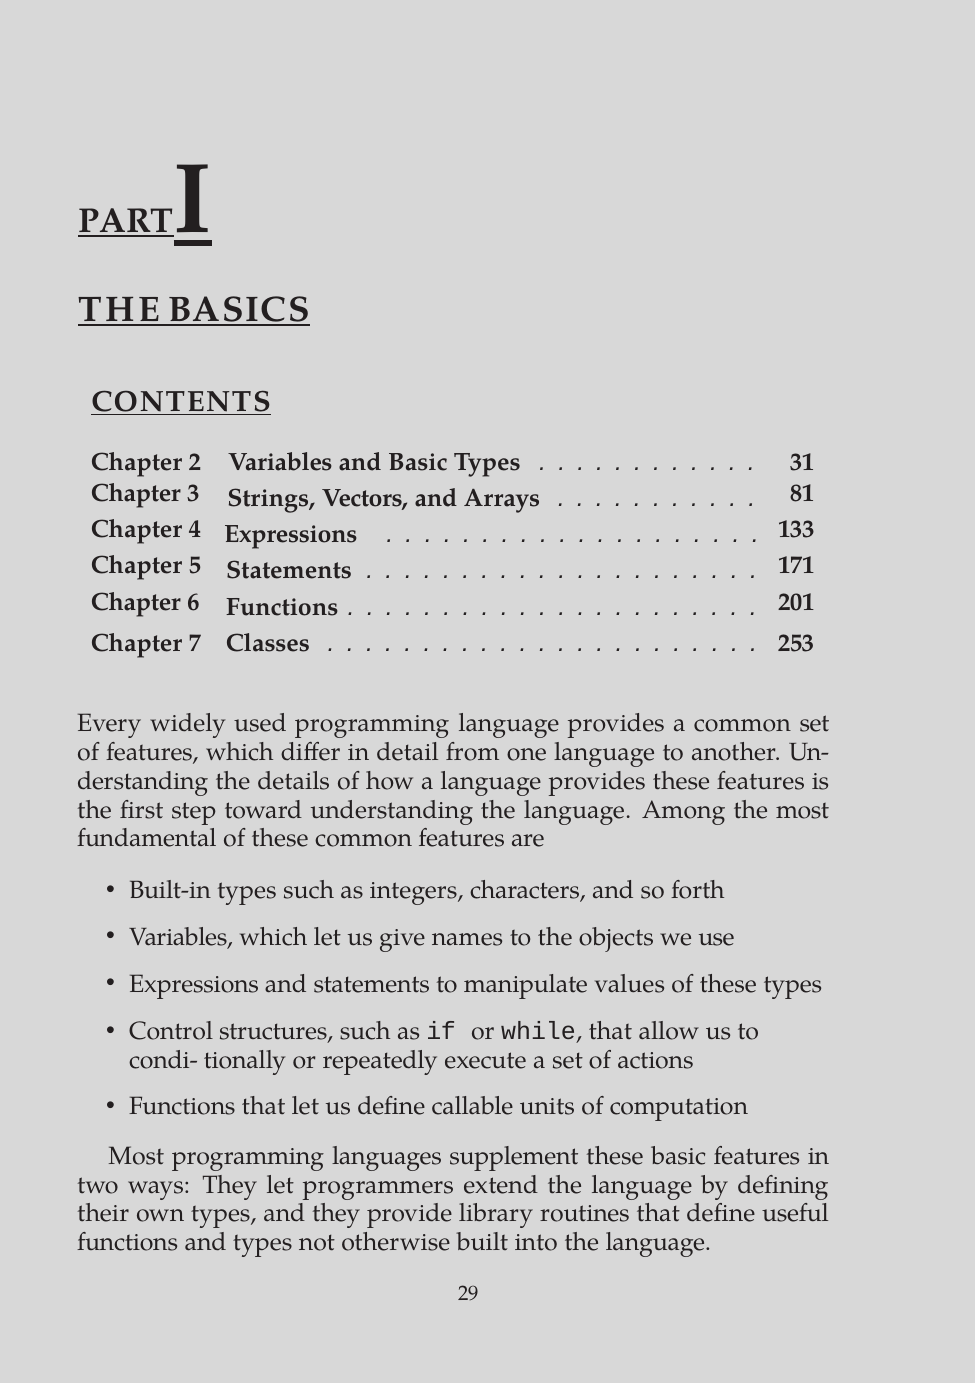

# P	A	R	T	I
The Basics

Contents
| Chapter 2 | Variables and Basic Types . . . . . . . . . . . . | 31 |
| --- | --- | --- |
| Chapter 3 | Strings, Vectors, and Arrays . . . . . . . . . . . | 81 |
| Chapter 4 | Expressions . . . . . . . . . . . . . . . . . . . . | 133 |
| Chapter 5 | Statements . . . . . . . . . . . . . . . . . . . . . | 171 |
| Chapter 6 | Functions . . . . . . . . . . . . . . . . . . . . . . | 201 |
| Chapter 7 | Classes . . . . . . . . . . . . . . . . . . . . . . . | 253 |
Every widely used programming language provides a common set of features, which differ in detail from one language to another. Un- derstanding the details of how a language provides these features is the first step toward understanding the language. Among the most fundamental of these common features are
Built-in types such as integers, characters, and so forth
Variables, which let us give names to the objects we use
Expressions and statements to manipulate values of these types
Control structures, such as if or while, that allow us to condi- tionally or repeatedly execute a set of actions
Functions that let us define callable units of computation
Most programming languages supplement these basic features in two ways: They let programmers extend the language by defining their own types, and they provide library routines that define useful functions and types not otherwise built into the language.

29